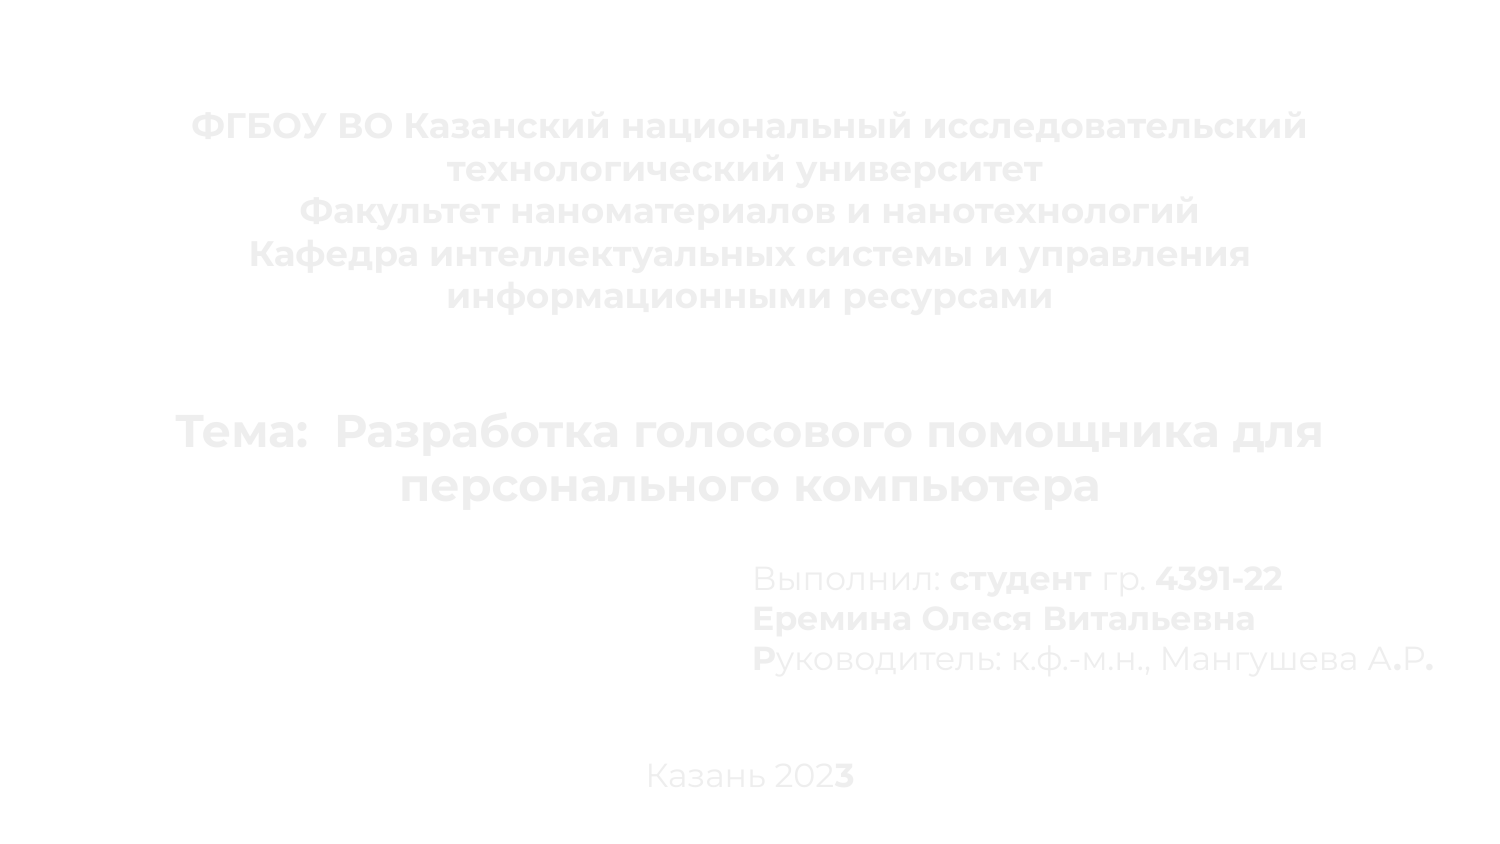

ФГБОУ ВО Казанский национальный исследовательский технологический университет
Факультет наноматериалов и нанотехнологий
Кафедра интеллектуальных системы и управления информационными ресурсами
Тема:  Разработка голосового помощника для персонального компьютера
Выполнил: студент гр. 4391-22
Еремина Олеся Витальевна
Руководитель: к.ф.-м.н., Мангушева А.Р.

Казань 2023